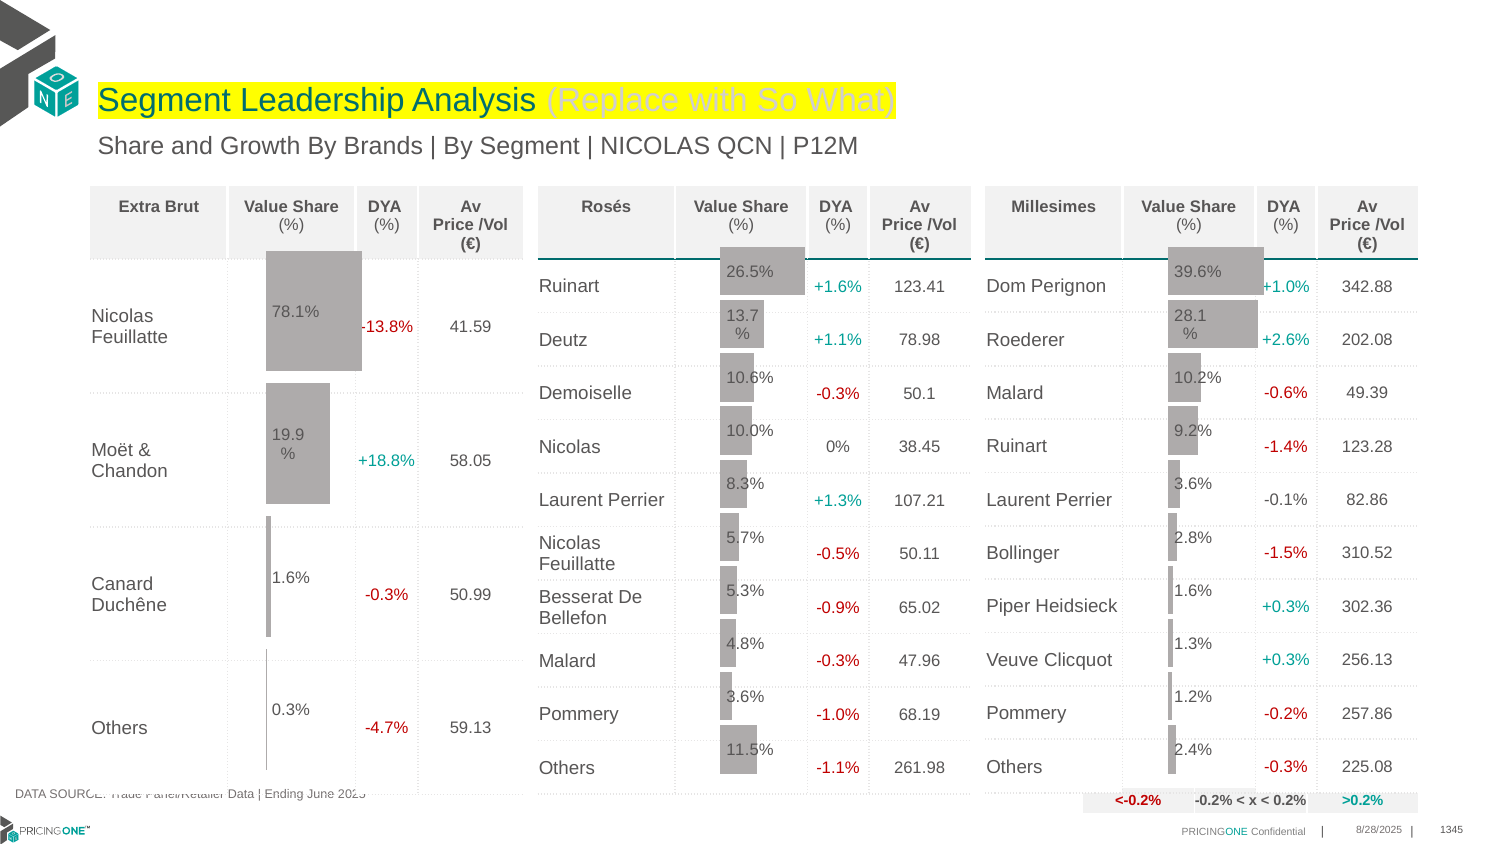

# Segment Leadership Analysis (Replace with So What)
Share and Growth By Brands | By Segment | NICOLAS QCN | P12M
| Rosés | Value Share (%) | DYA (%) | Av Price /Vol (€) |
| --- | --- | --- | --- |
| Ruinart |  | +1.6% | 123.41 |
| Deutz |  | +1.1% | 78.98 |
| Demoiselle |  | -0.3% | 50.1 |
| Nicolas |  | 0% | 38.45 |
| Laurent Perrier |  | +1.3% | 107.21 |
| Nicolas Feuillatte |  | -0.5% | 50.11 |
| Besserat De Bellefon |  | -0.9% | 65.02 |
| Malard |  | -0.3% | 47.96 |
| Pommery |  | -1.0% | 68.19 |
| Others |  | -1.1% | 261.98 |
| Extra Brut | Value Share (%) | DYA (%) | Av Price /Vol (€) |
| --- | --- | --- | --- |
| Nicolas Feuillatte |  | -13.8% | 41.59 |
| Moët & Chandon |  | +18.8% | 58.05 |
| Canard Duchêne |  | -0.3% | 50.99 |
| Others |  | -4.7% | 59.13 |
| Millesimes | Value Share (%) | DYA (%) | Av Price /Vol (€) |
| --- | --- | --- | --- |
| Dom Perignon |  | +1.0% | 342.88 |
| Roederer |  | +2.6% | 202.08 |
| Malard |  | -0.6% | 49.39 |
| Ruinart |  | -1.4% | 123.28 |
| Laurent Perrier |  | -0.1% | 82.86 |
| Bollinger |  | -1.5% | 310.52 |
| Piper Heidsieck |  | +0.3% | 302.36 |
| Veuve Clicquot |  | +0.3% | 256.13 |
| Pommery |  | -0.2% | 257.86 |
| Others |  | -0.3% | 225.08 |

### Chart

| Category | Extra Brut | NICOLAS QCN |
|---|---|
| None | 0.7809821100627239 |

### Chart

| Category | Rosés | NICOLAS QCN |
|---|---|
| None | 0.265091986650028 |

### Chart

| Category | Millesimes | NICOLAS QCN |
|---|---|
| None | 0.39571837910538993 |
DATA SOURCE: Trade Panel/Retailer Data | Ending June 2025
| <-0.2% | -0.2% < x < 0.2% | >0.2% |
| --- | --- | --- |

8/28/2025
1345